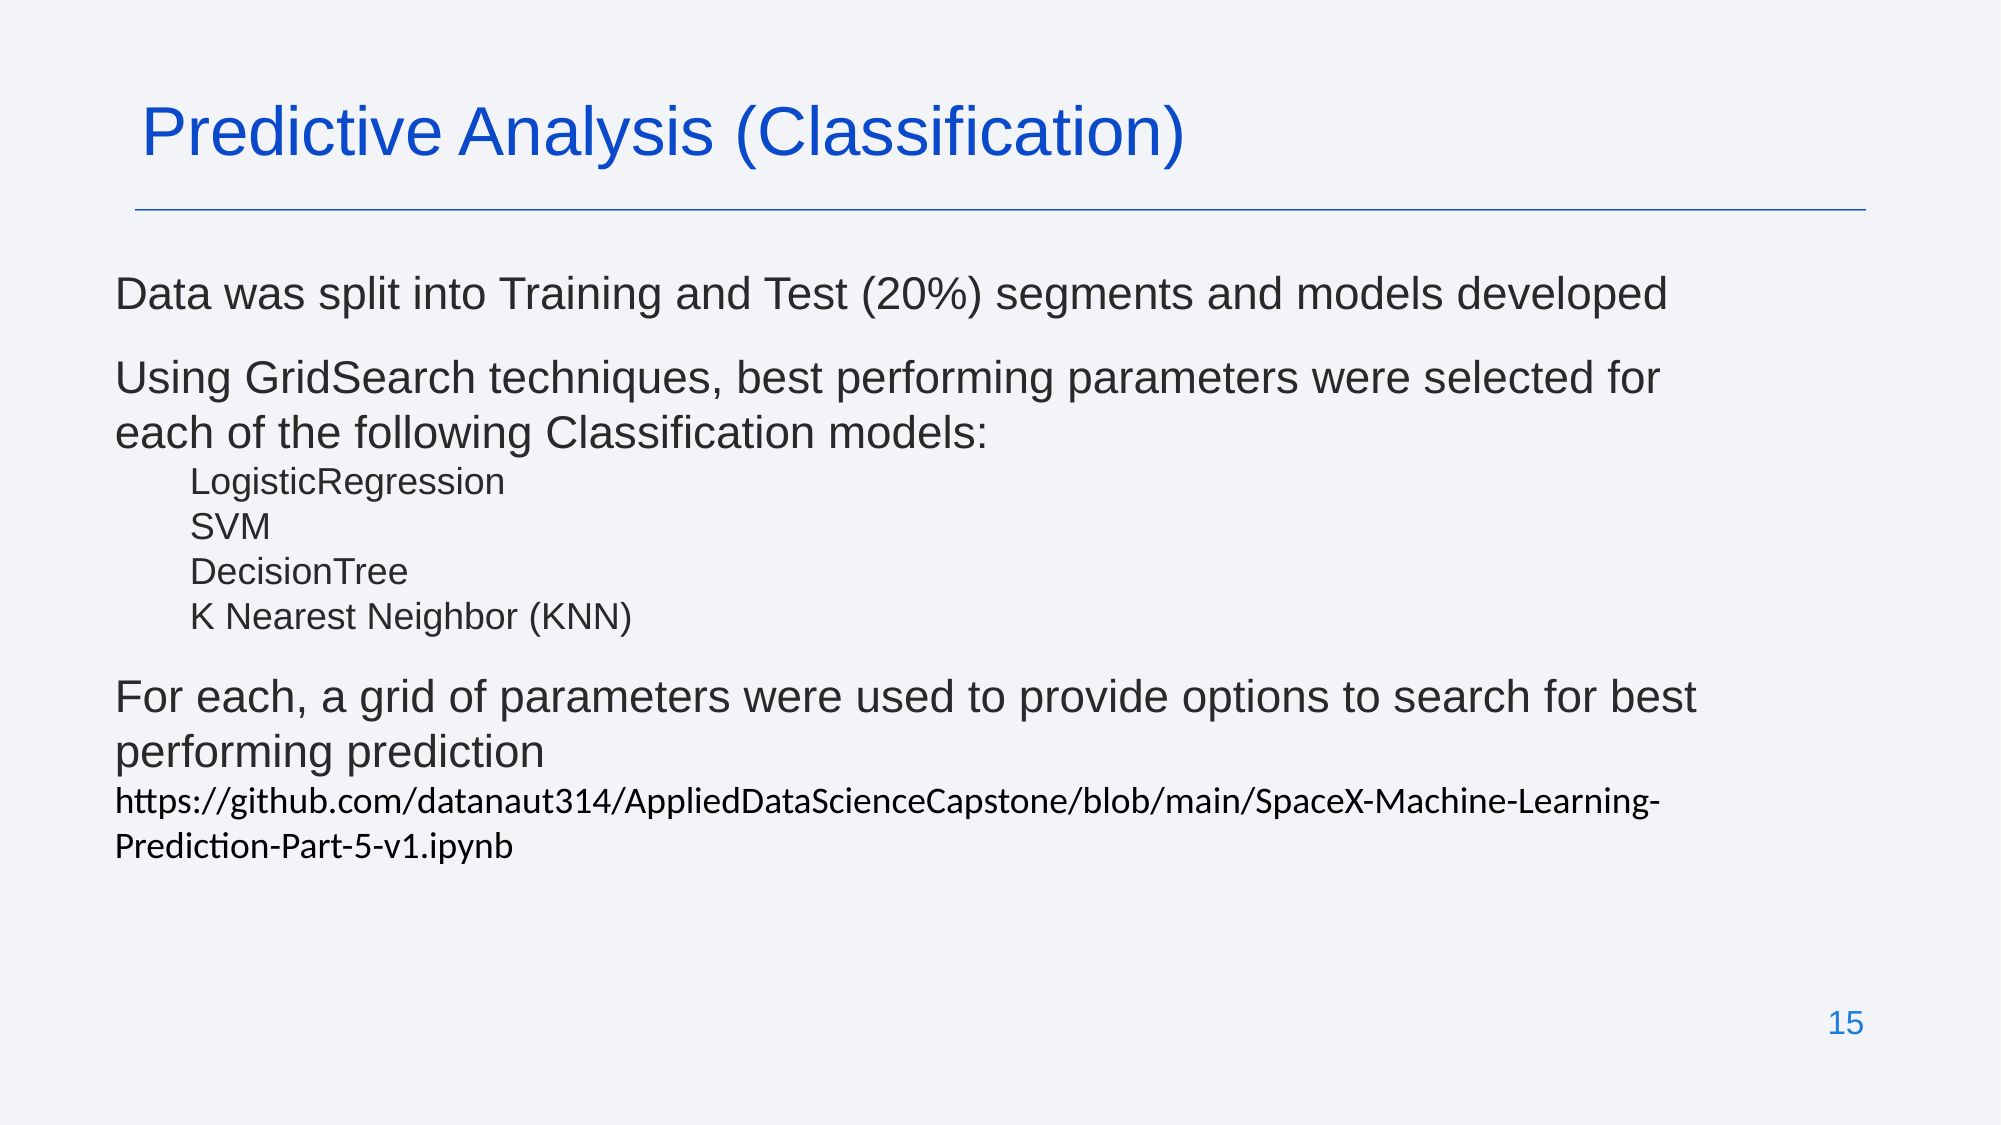

Predictive Analysis (Classification)
Data was split into Training and Test (20%) segments and models developed
Using GridSearch techniques, best performing parameters were selected for each of the following Classification models:
LogisticRegression
SVM
DecisionTree
K Nearest Neighbor (KNN)
For each, a grid of parameters were used to provide options to search for best performing prediction
https://github.com/datanaut314/AppliedDataScienceCapstone/blob/main/SpaceX-Machine-Learning-Prediction-Part-5-v1.ipynb
15